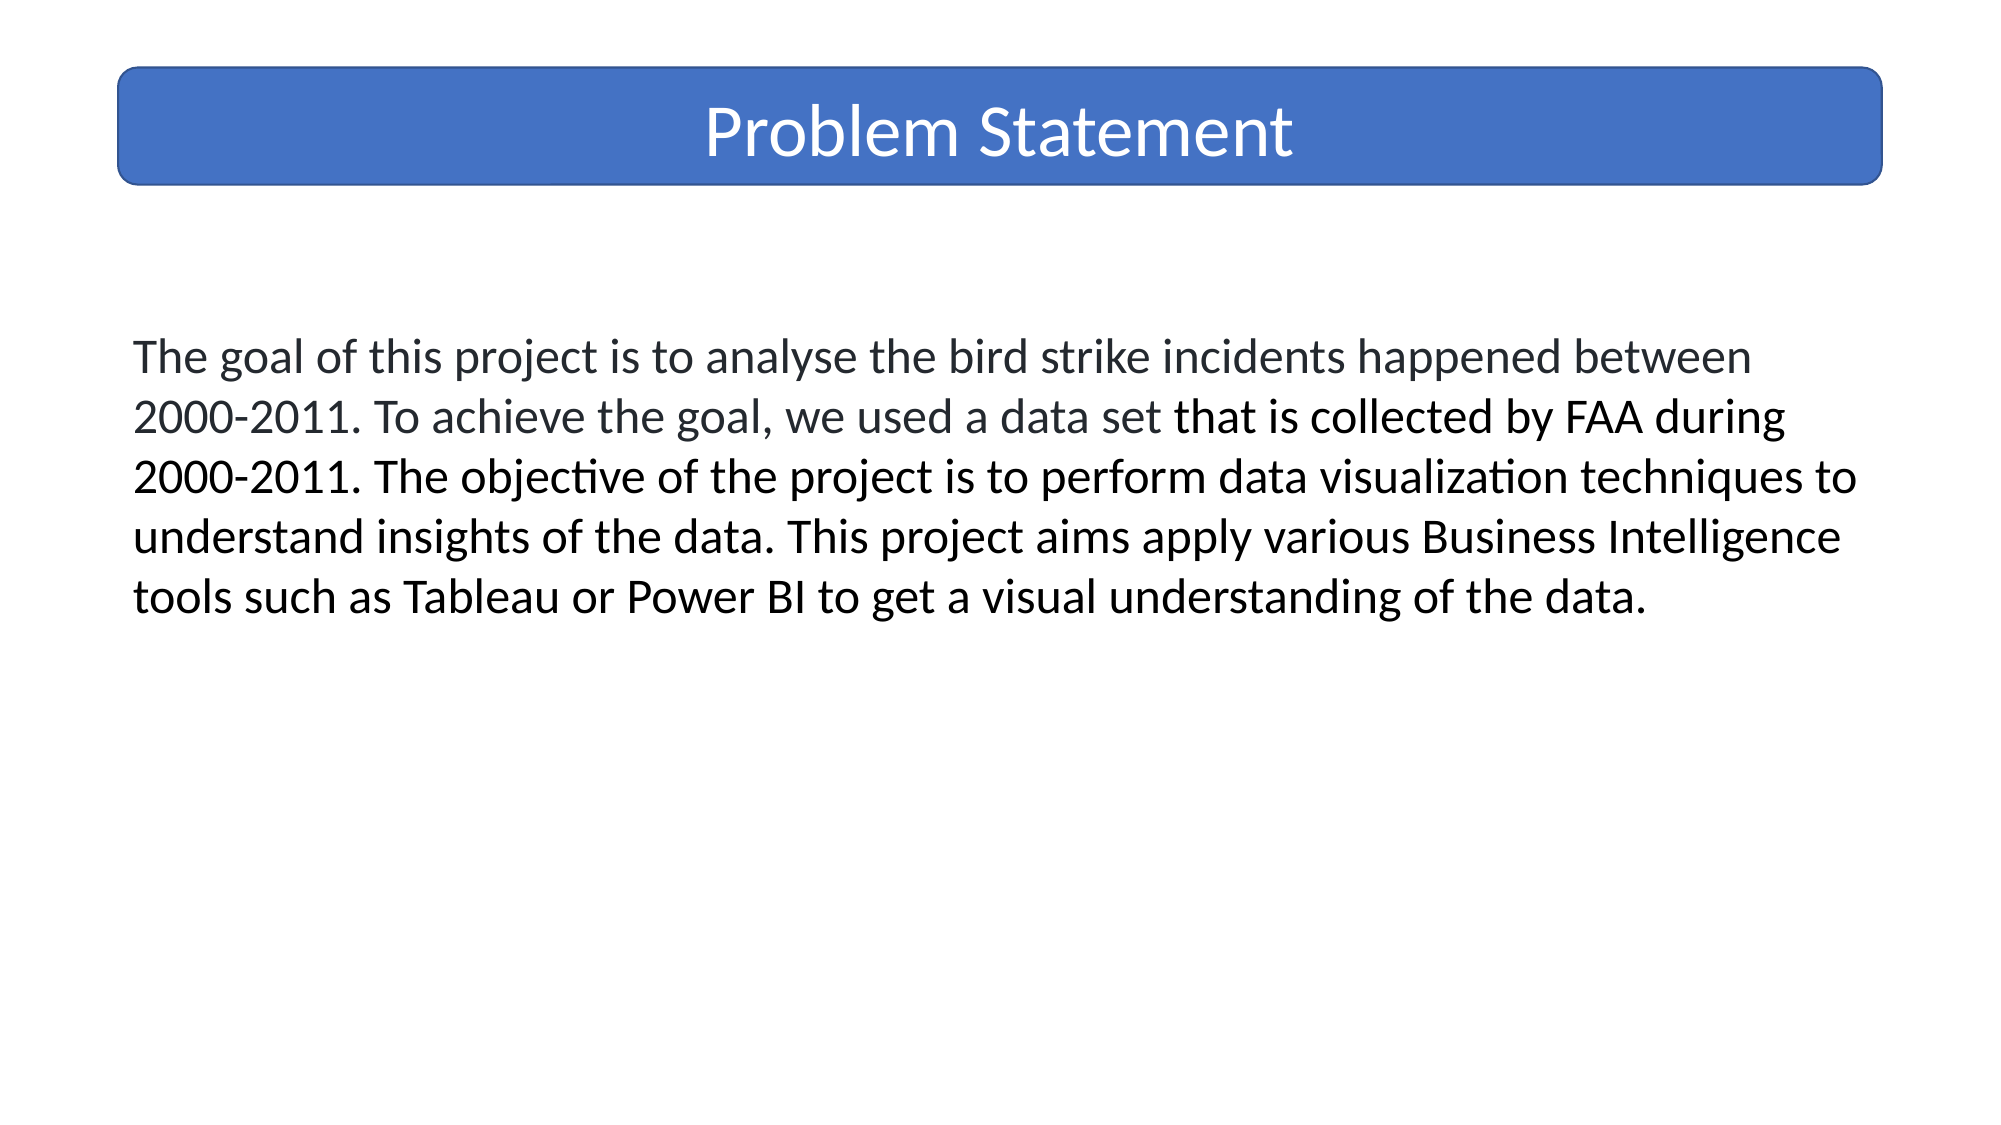

Problem Statement
The goal of this project is to analyse the bird strike incidents happened between 2000-2011. To achieve the goal, we used a data set that is collected by FAA during 2000-2011. The objective of the project is to perform data visualization techniques to understand insights of the data. This project aims apply various Business Intelligence tools such as Tableau or Power BI to get a visual understanding of the data.